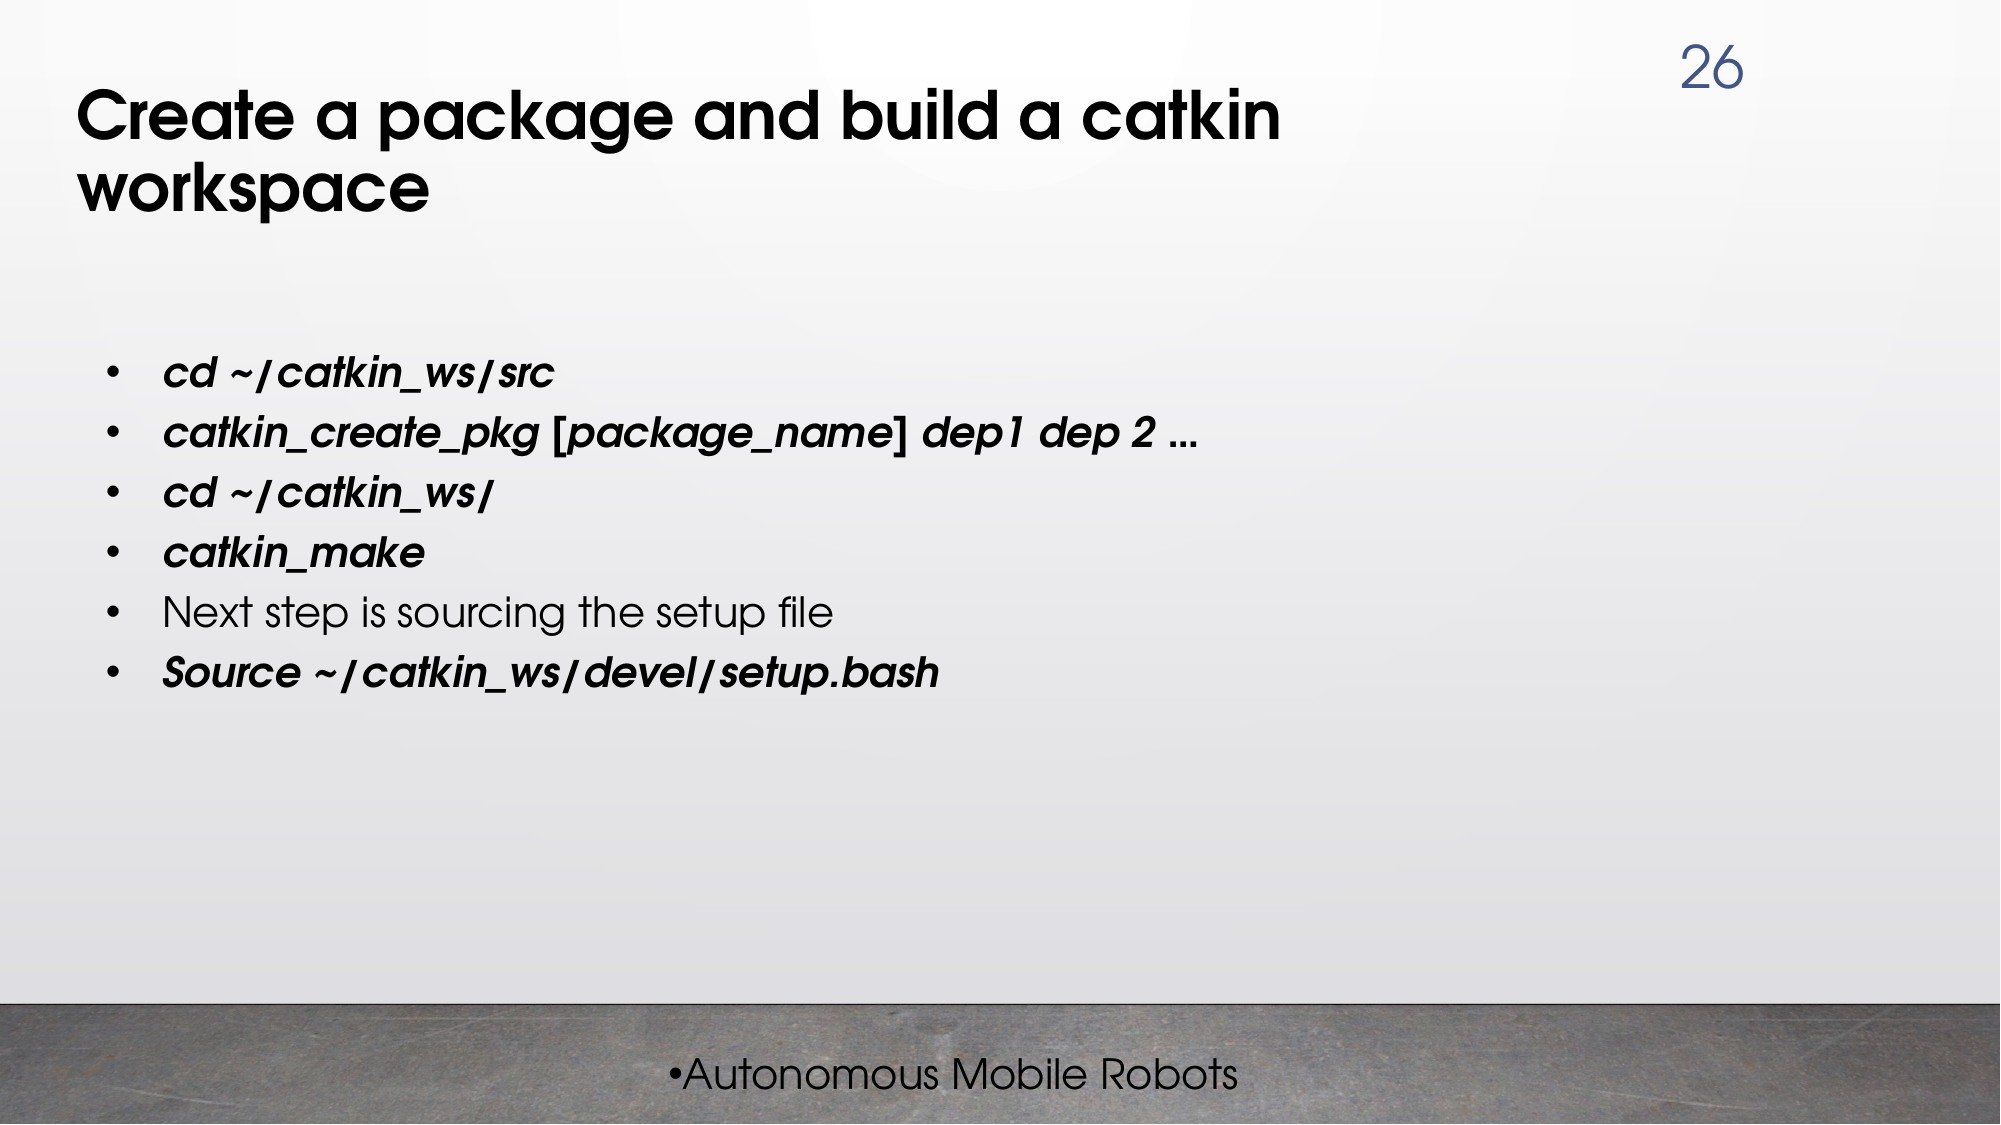

26
Create a package and build a catkin workspace
cd ~/catkin_ws/src
catkin_create_pkg [package_name] dep1 dep 2 …
cd ~/catkin_ws/
catkin_make
Next step is sourcing the setup file
Source ~/catkin_ws/devel/setup.bash
Autonomous Mobile Robots